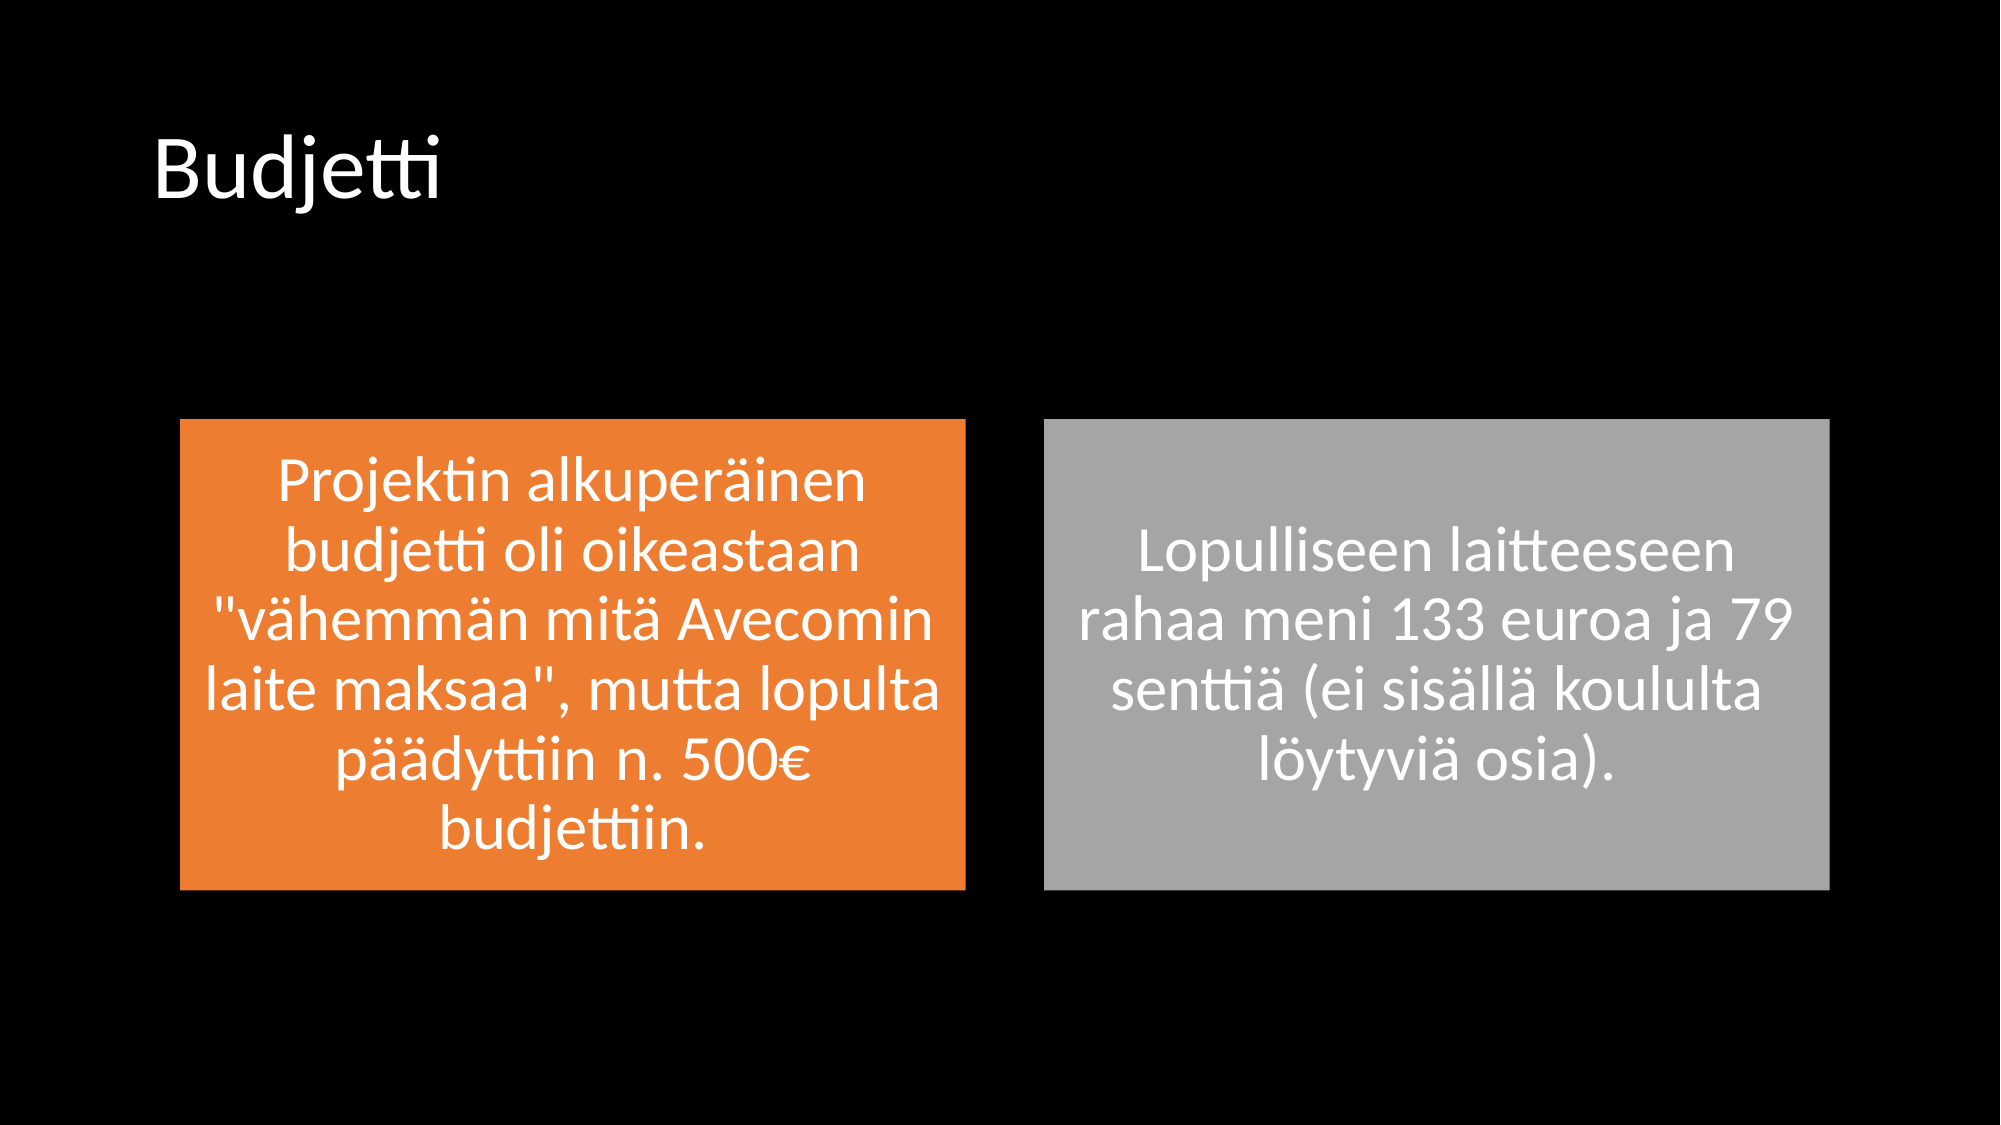

# Budjetti
Projektin alkuperäinen budjetti oli oikeastaan "vähemmän mitä Avecomin laite maksaa", mutta lopulta päädyttiin n. 500€ budjettiin.
Lopulliseen laitteeseen rahaa meni 133 euroa ja 79 senttiä (ei sisällä koululta löytyviä osia).